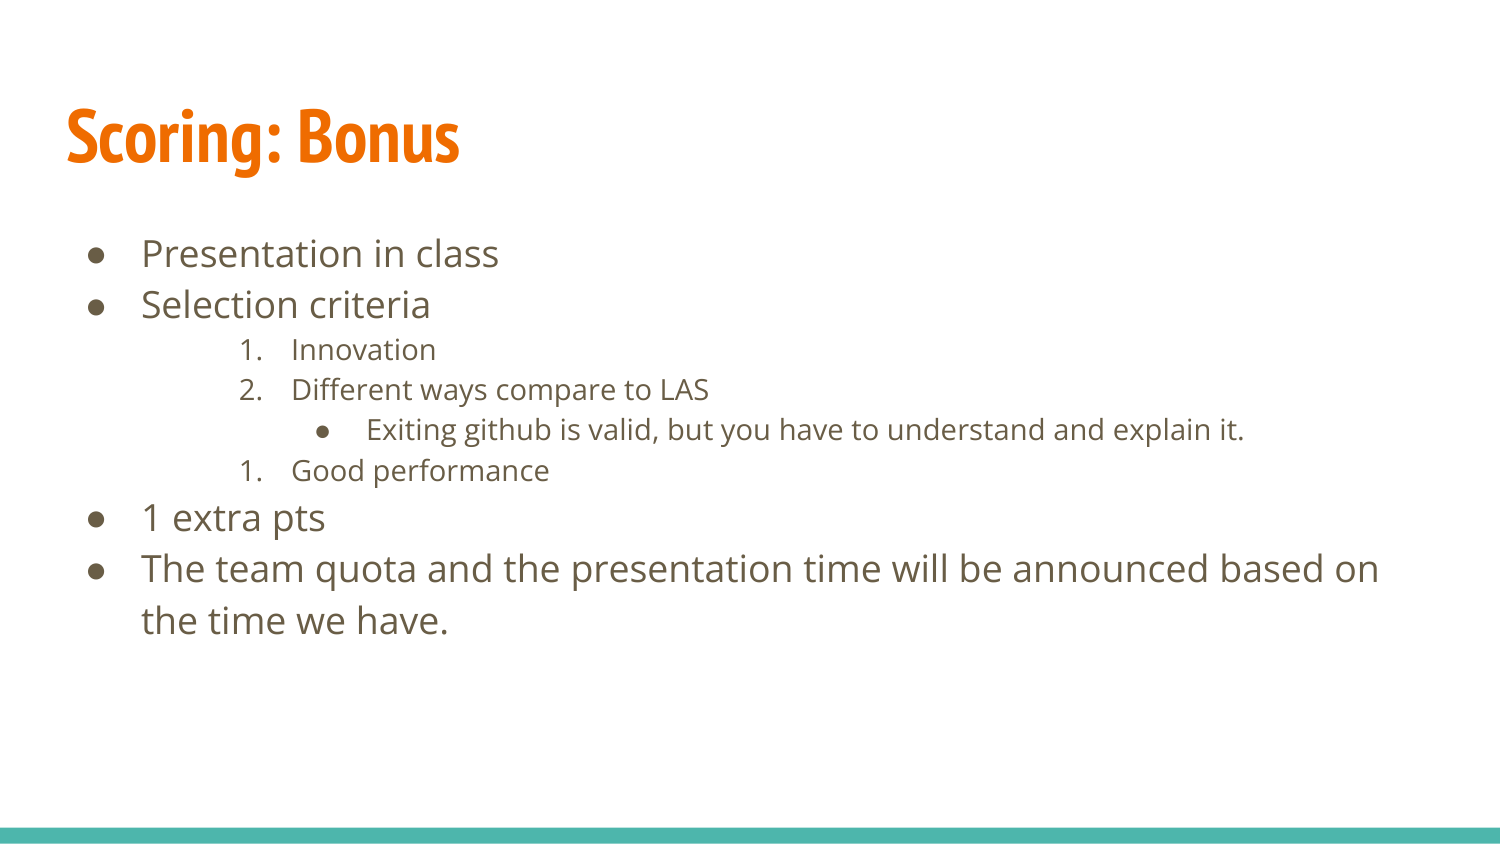

# Scoring: Bonus
Presentation in class
Selection criteria
Innovation
Different ways compare to LAS
Exiting github is valid, but you have to understand and explain it.
Good performance
1 extra pts
The team quota and the presentation time will be announced based on the time we have.